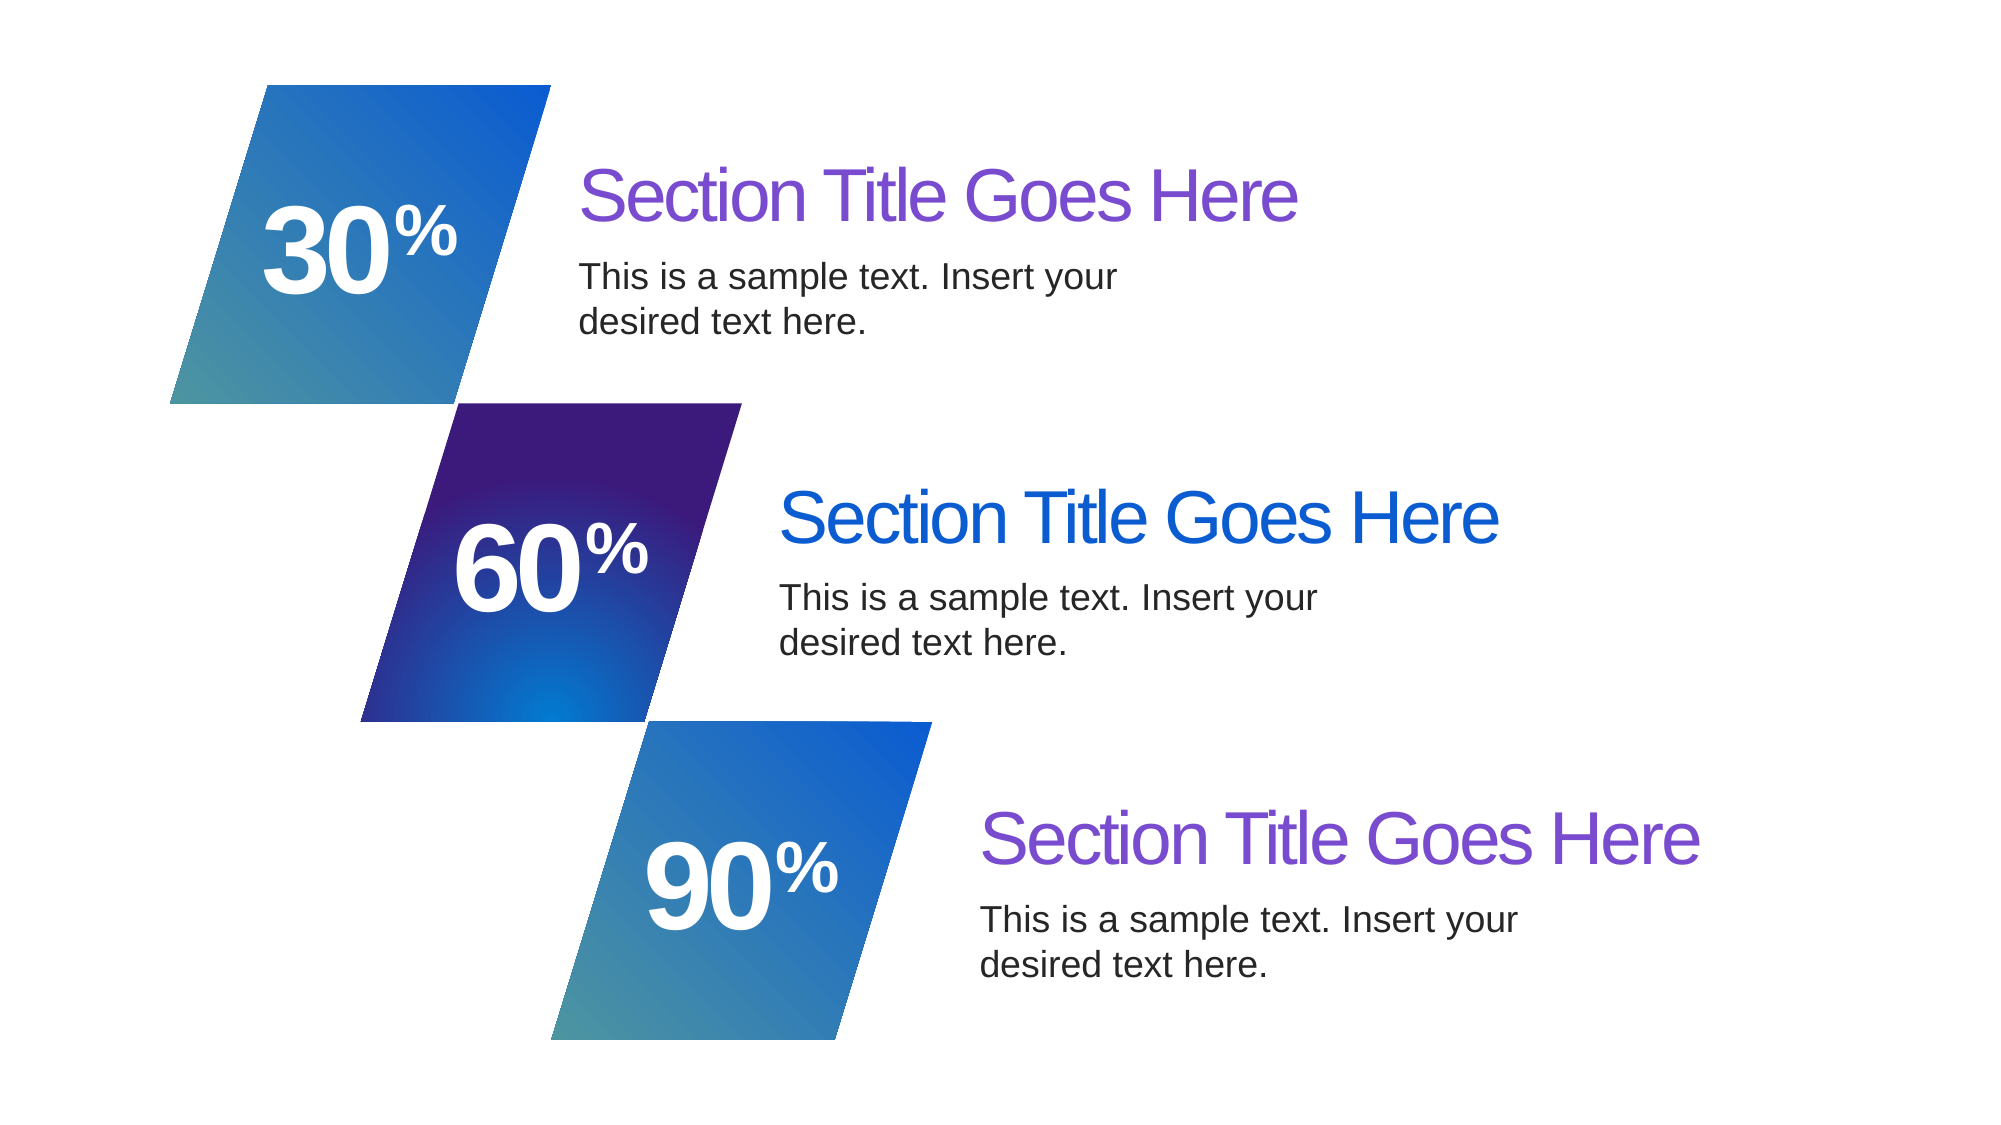

Section Title Goes Here
This is a sample text. Insert your desired text here.
30%

Section Title Goes Here
This is a sample text. Insert your desired text here.
60%

Section Title Goes Here
This is a sample text. Insert your desired text here.
90%